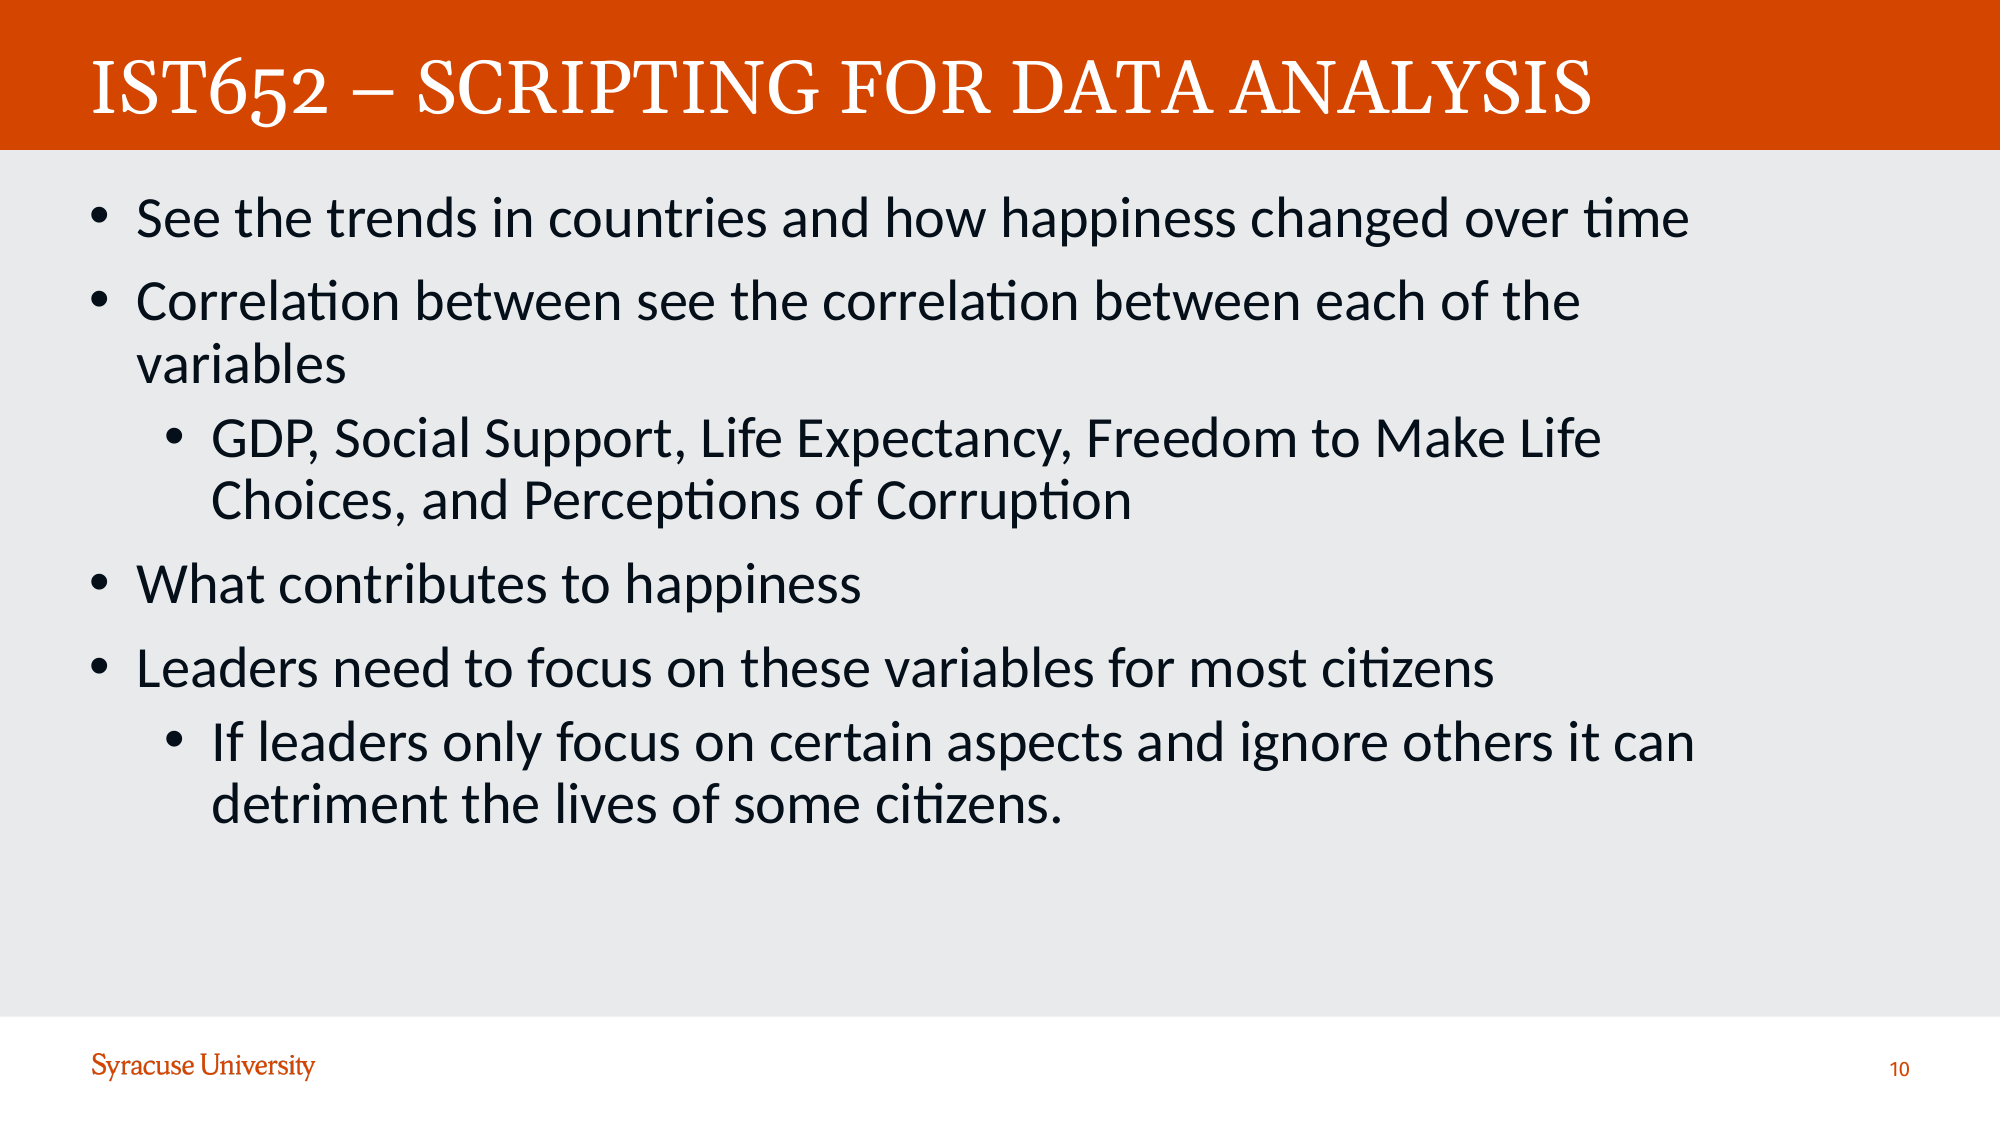

# IST652 – SCRIPTING FOR DATA ANALYSIS
See the trends in countries and how happiness changed over time
Correlation between see the correlation between each of the variables
GDP, Social Support, Life Expectancy, Freedom to Make Life Choices, and Perceptions of Corruption
What contributes to happiness
Leaders need to focus on these variables for most citizens
If leaders only focus on certain aspects and ignore others it can detriment the lives of some citizens.

10